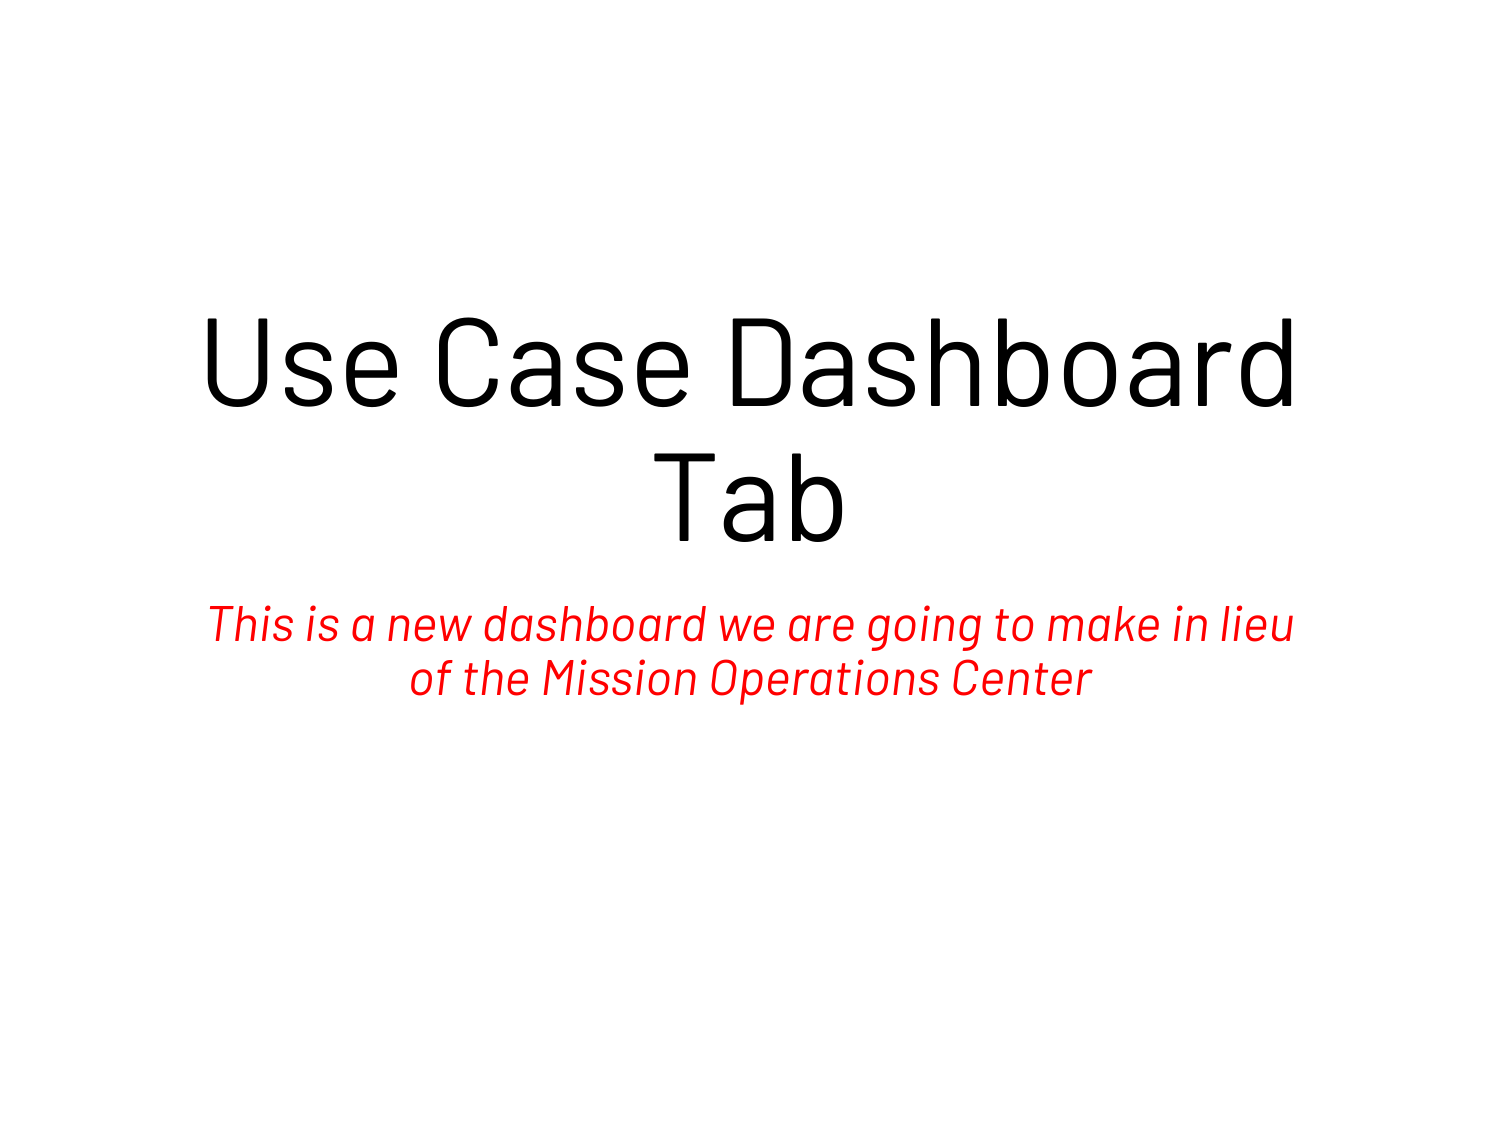

# Use Case Dashboard Tab
This is a new dashboard we are going to make in lieu of the Mission Operations Center